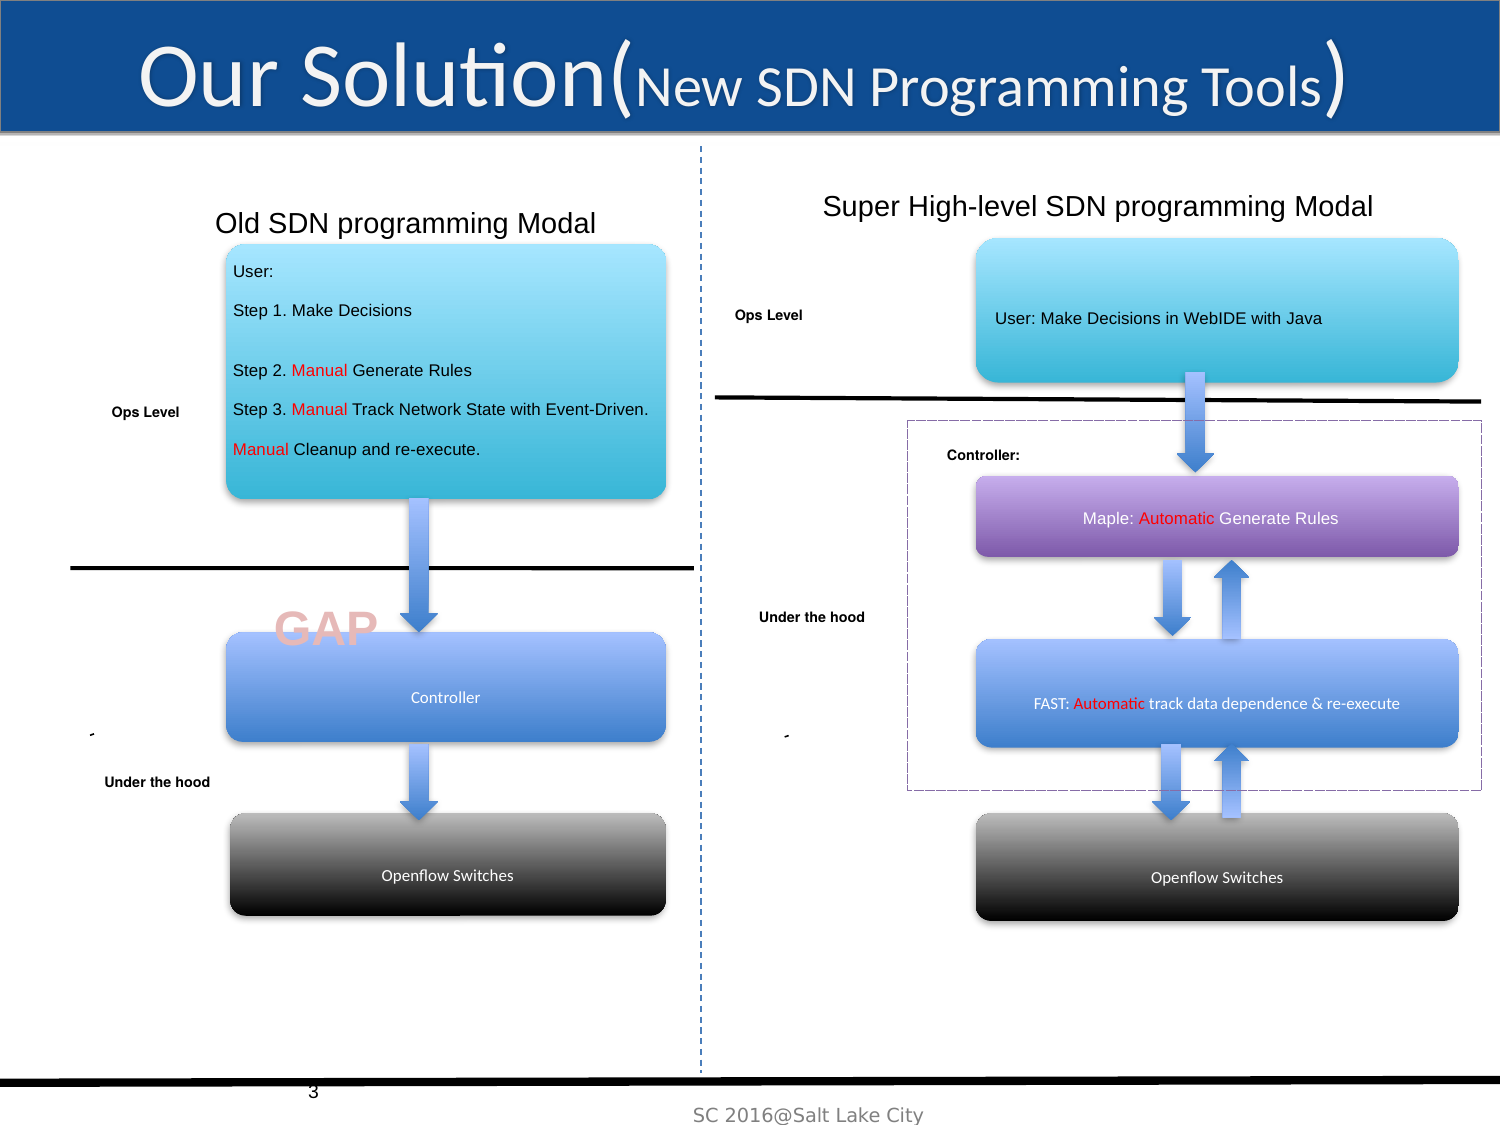

# Our Solution(New SDN Programming Tools)
Super High-level SDN programming Modal

Old SDN programming Modal

User: Make Decisions in WebIDE with Java
Ops Level

Maple: Automatic Generate Rules
Under the hood
FAST: Automatic track data dependence & re-execute

Openflow Switches

Controller:

User:
Step 1. Make Decisions
Step 2. Manual Generate Rules
Step 3. Manual Track Network State with Event-Driven. Manual Cleanup and re-execute.
Ops Level

Controller

Under the hood
Openflow Switches

GAP

3